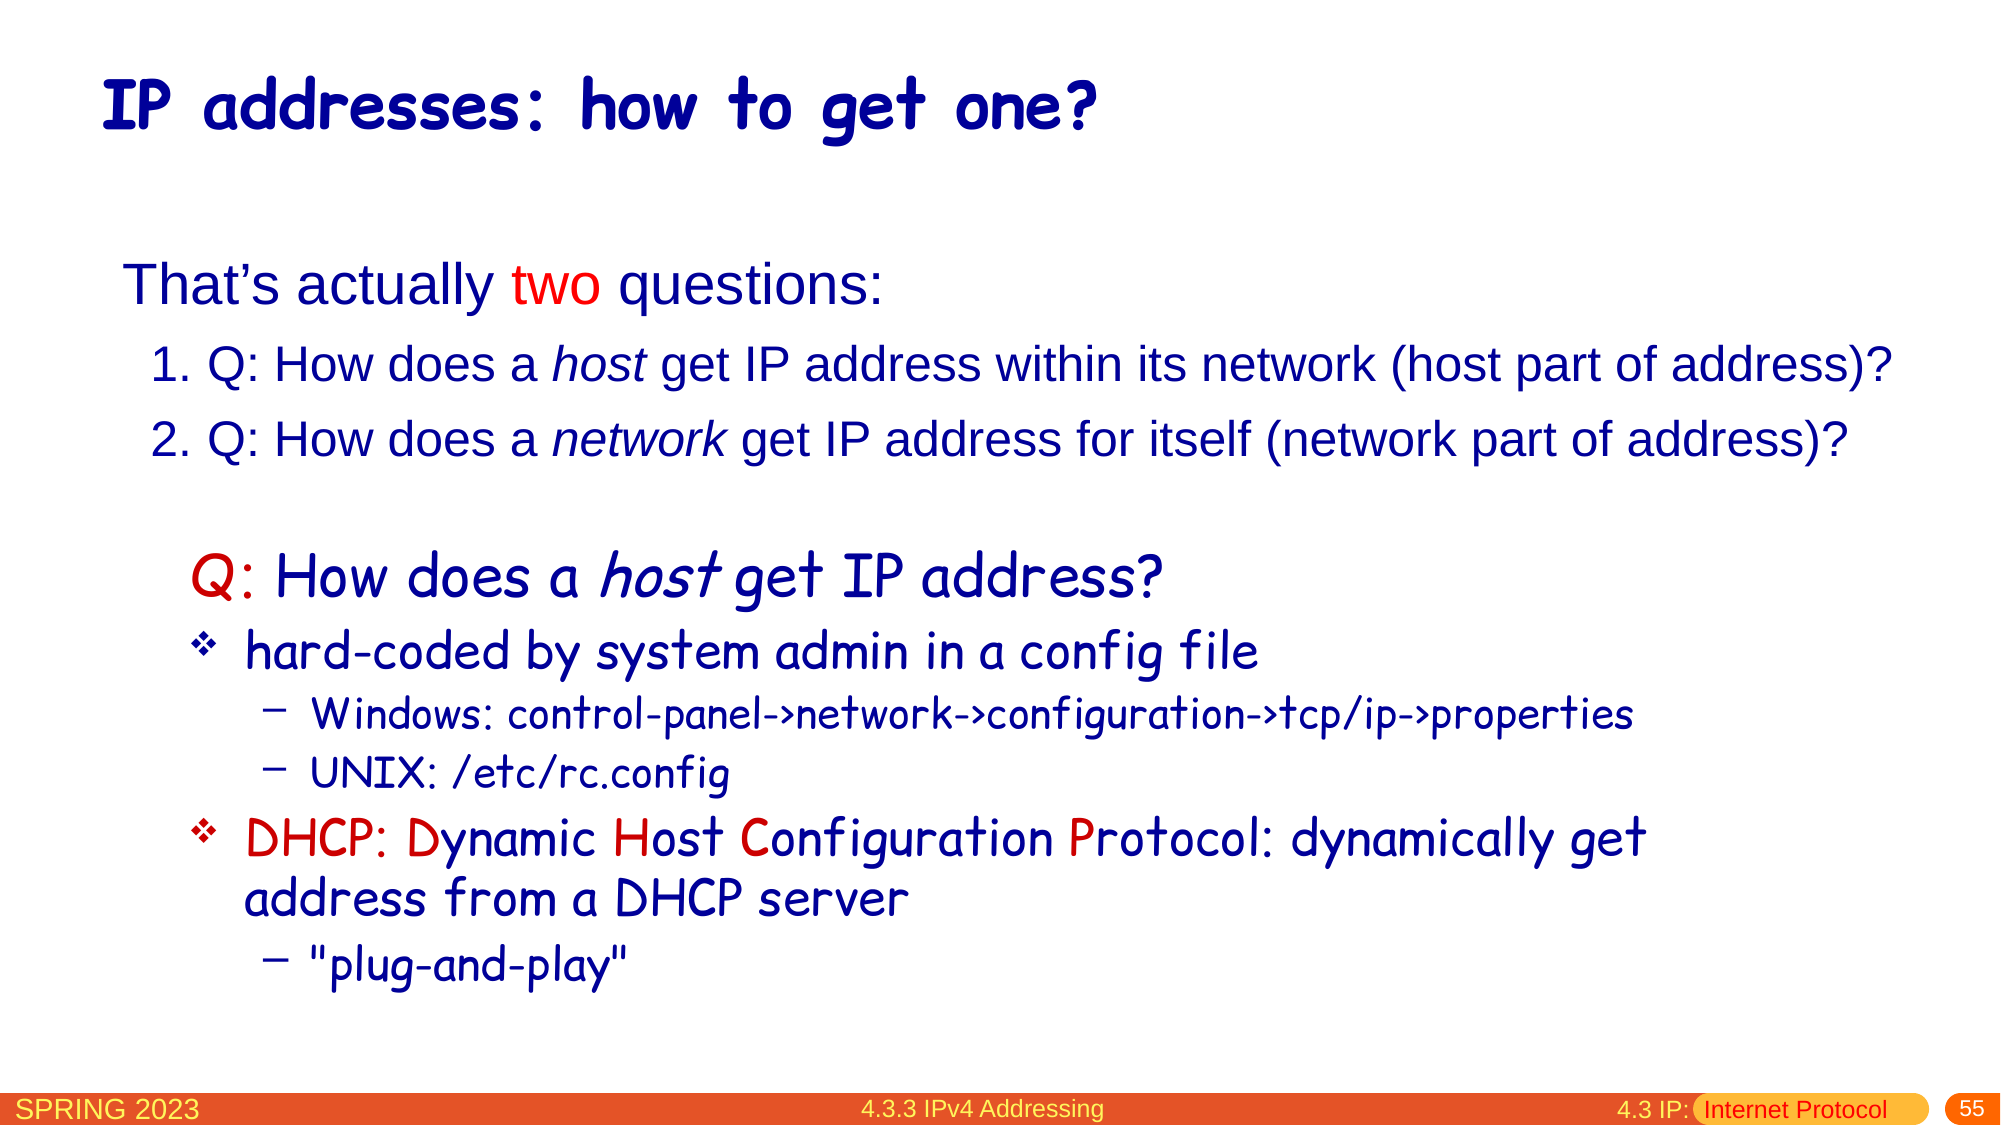

# IP addresses: how to get one?
That’s actually two questions:
Q: How does a host get IP address within its network (host part of address)?
Q: How does a network get IP address for itself (network part of address)?
Q: How does a host get IP address?
hard-coded by system admin in a config file
Windows: control-panel->network->configuration->tcp/ip->properties
UNIX: /etc/rc.config
DHCP: Dynamic Host Configuration Protocol: dynamically get address from a DHCP server
"plug-and-play"

4.3.3 IPv4 Addressing
4.3 IP:  Internet Protocol